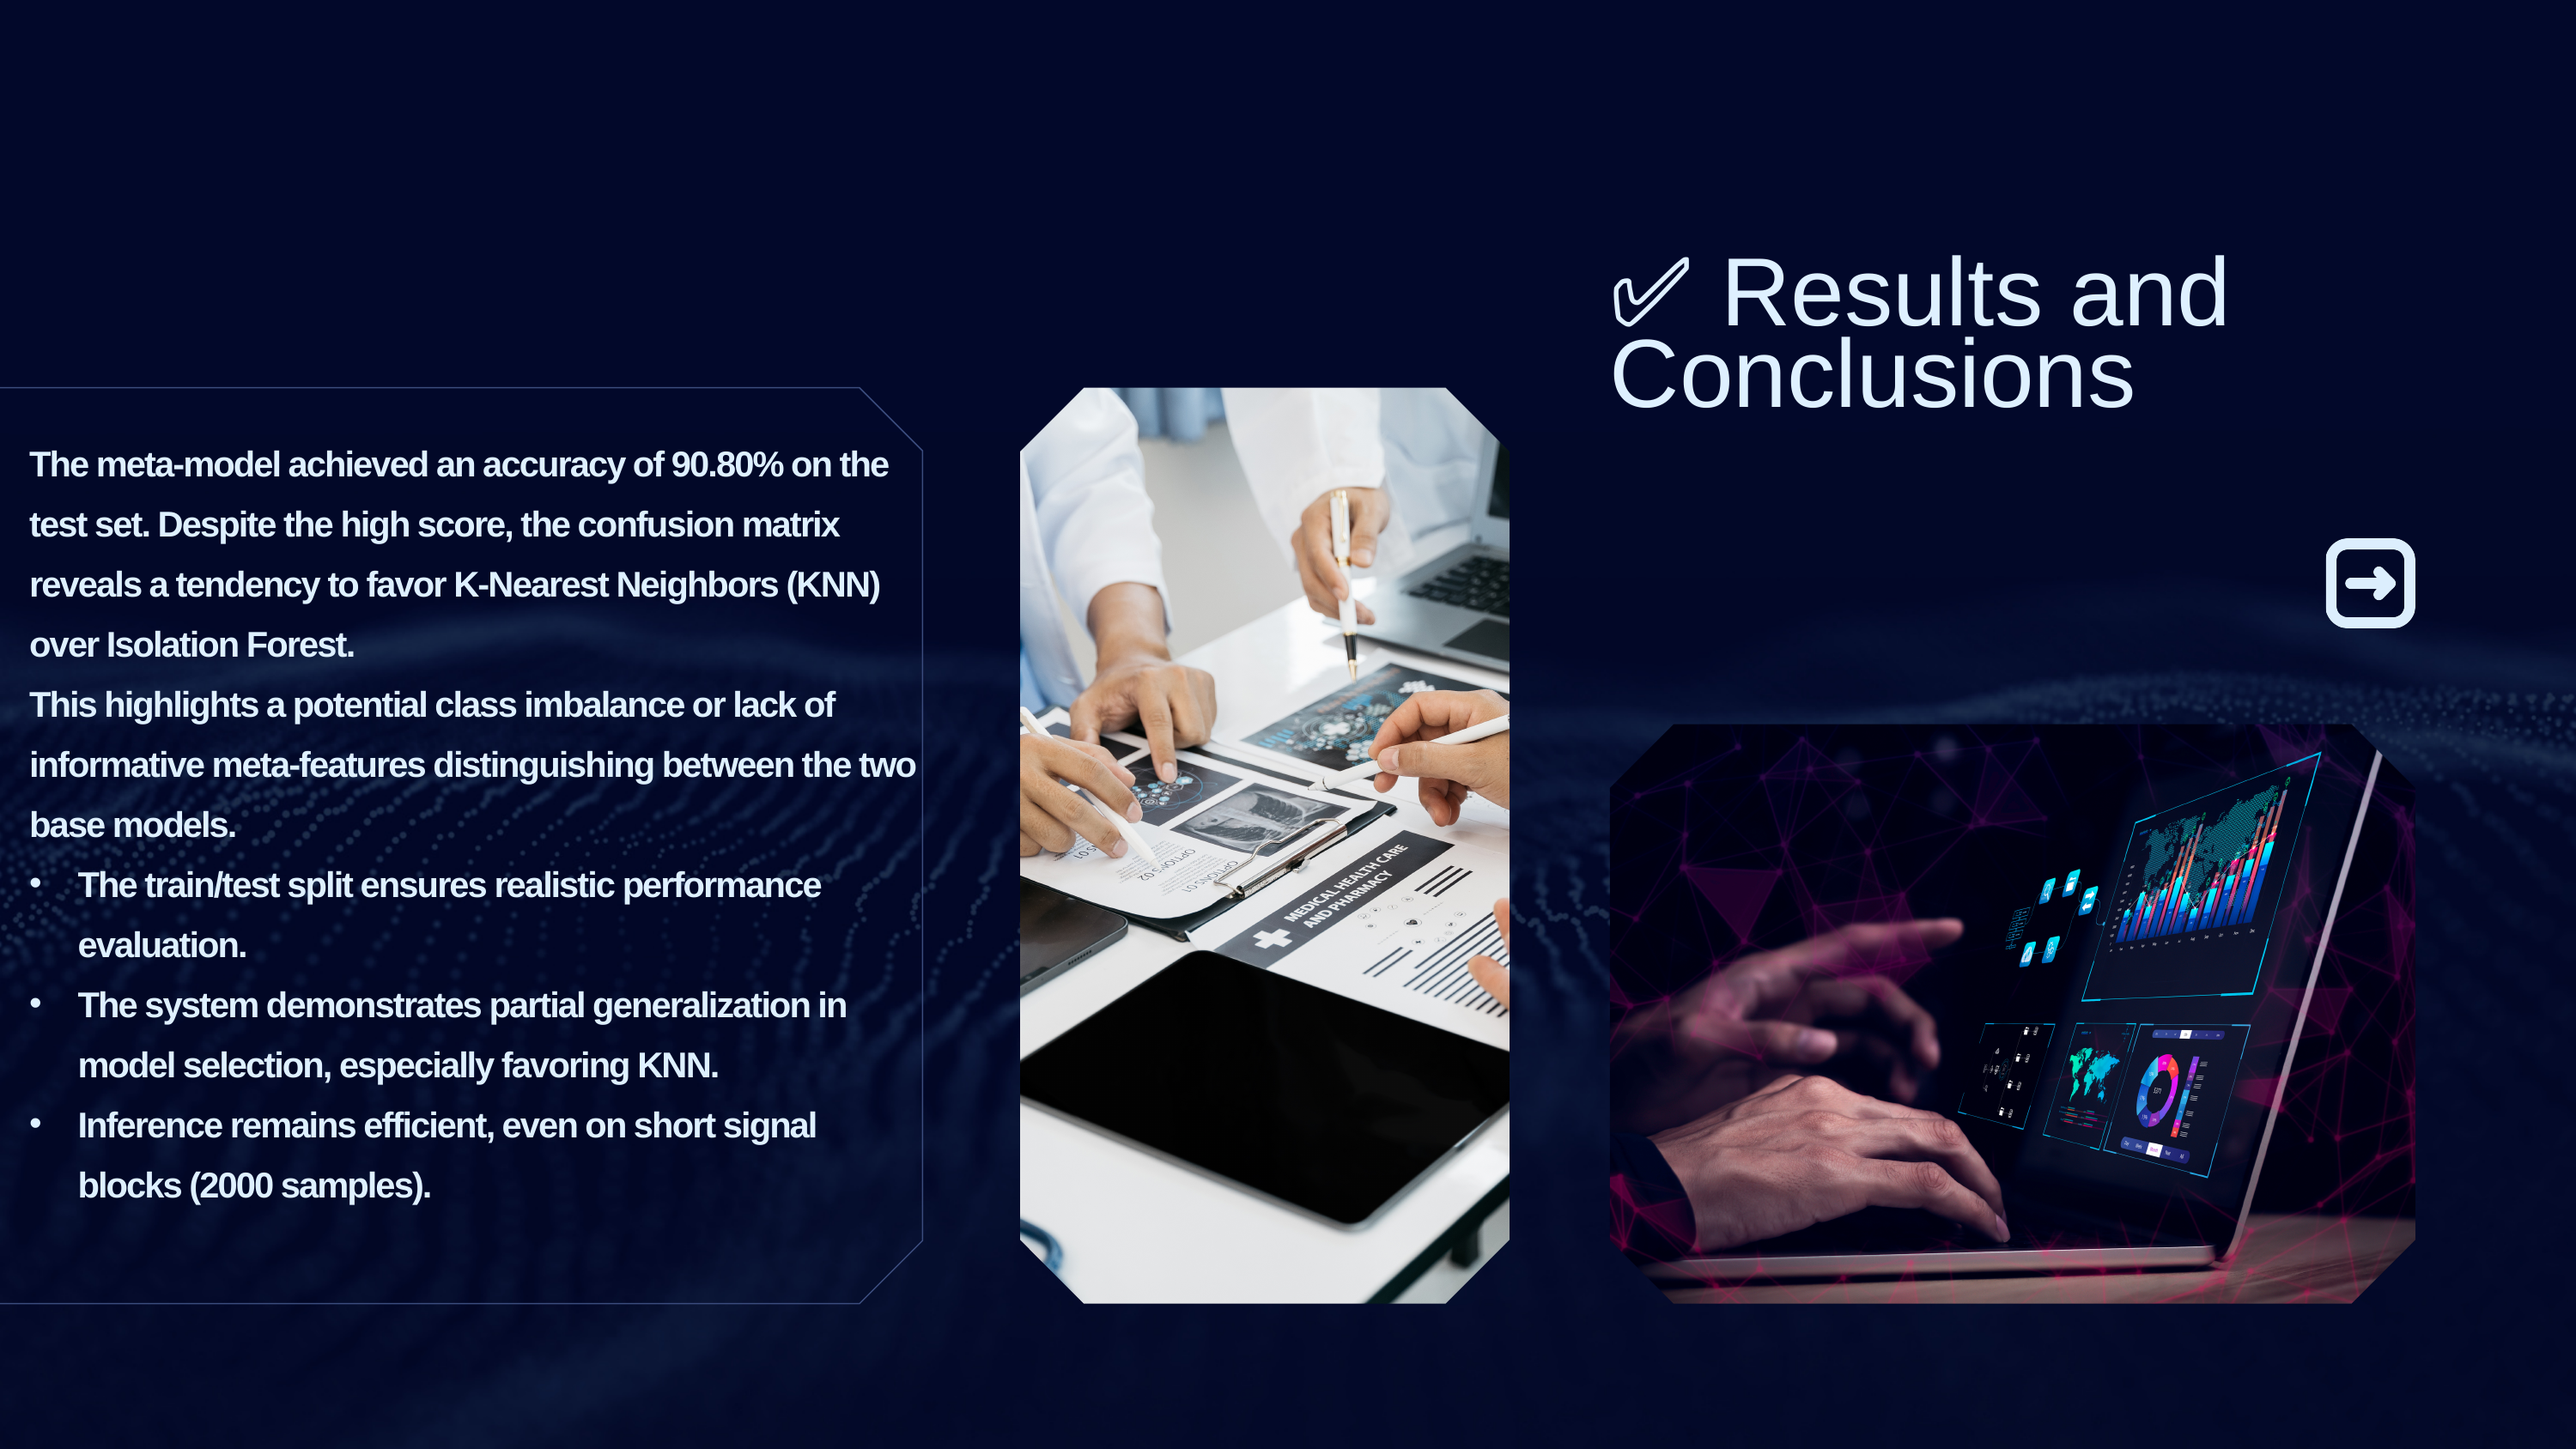

✅ Results and Conclusions

The meta-model achieved an accuracy of 90.80% on the test set. Despite the high score, the confusion matrix reveals a tendency to favor K-Nearest Neighbors (KNN) over Isolation Forest.
This highlights a potential class imbalance or lack of informative meta-features distinguishing between the two base models.
The train/test split ensures realistic performance evaluation.
The system demonstrates partial generalization in model selection, especially favoring KNN.
Inference remains efficient, even on short signal blocks (2000 samples).